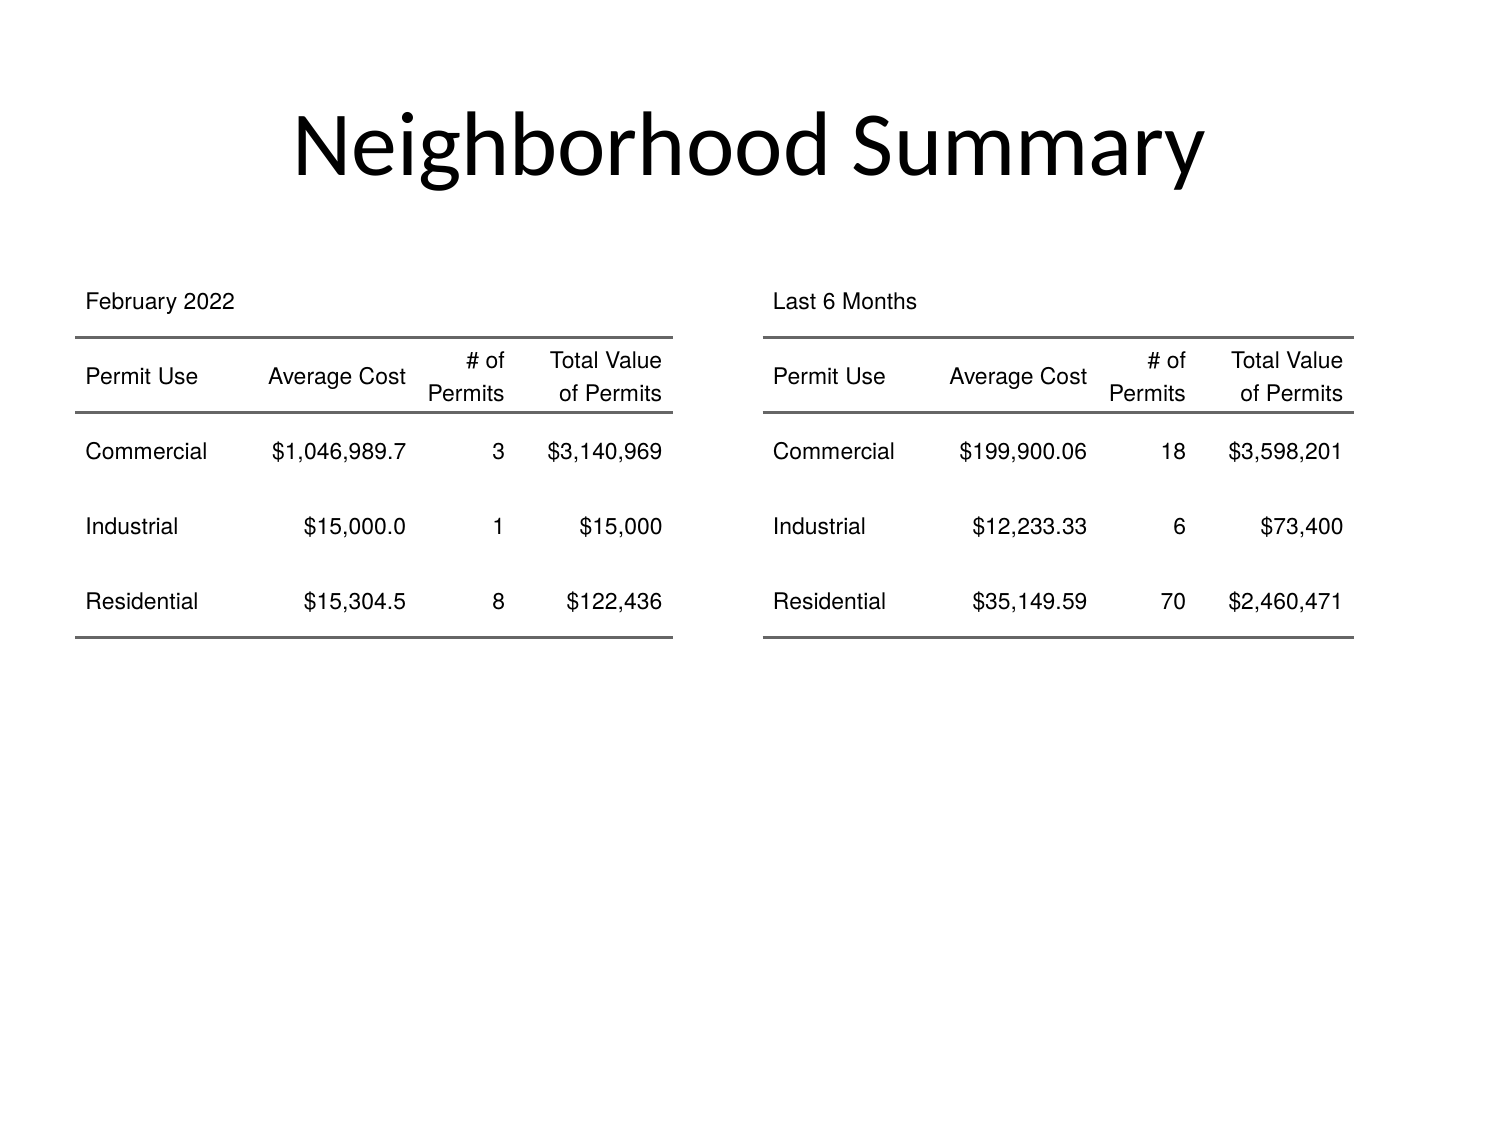

# Neighborhood Summary
| February 2022 | February 2022 | February 2022 | February 2022 |
| --- | --- | --- | --- |
| Permit Use | Average Cost | # of Permits | Total Value of Permits |
| Commercial | $1,046,989.7 | 3 | $3,140,969 |
| Industrial | $15,000.0 | 1 | $15,000 |
| Residential | $15,304.5 | 8 | $122,436 |
| Last 6 Months | Last 6 Months | Last 6 Months | Last 6 Months |
| --- | --- | --- | --- |
| Permit Use | Average Cost | # of Permits | Total Value of Permits |
| Commercial | $199,900.06 | 18 | $3,598,201 |
| Industrial | $12,233.33 | 6 | $73,400 |
| Residential | $35,149.59 | 70 | $2,460,471 |